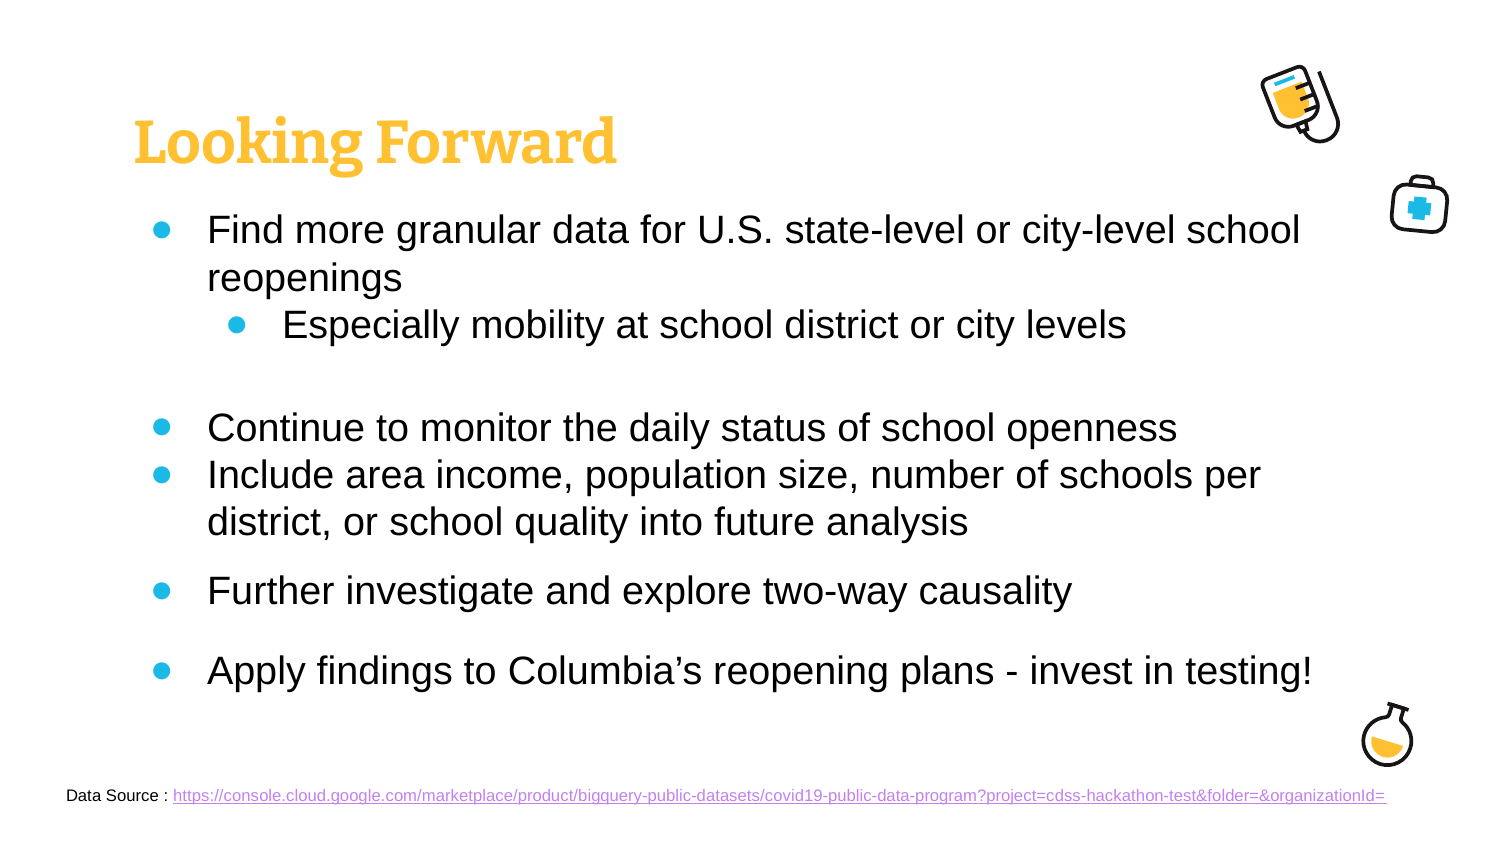

# Looking Forward
Find more granular data for U.S. state-level or city-level school reopenings
Especially mobility at school district or city levels
Continue to monitor the daily status of school openness
Include area income, population size, number of schools per district, or school quality into future analysis
Further investigate and explore two-way causality
Apply findings to Columbia’s reopening plans - invest in testing!
Data Source : https://console.cloud.google.com/marketplace/product/bigquery-public-datasets/covid19-public-data-program?project=cdss-hackathon-test&folder=&organizationId=